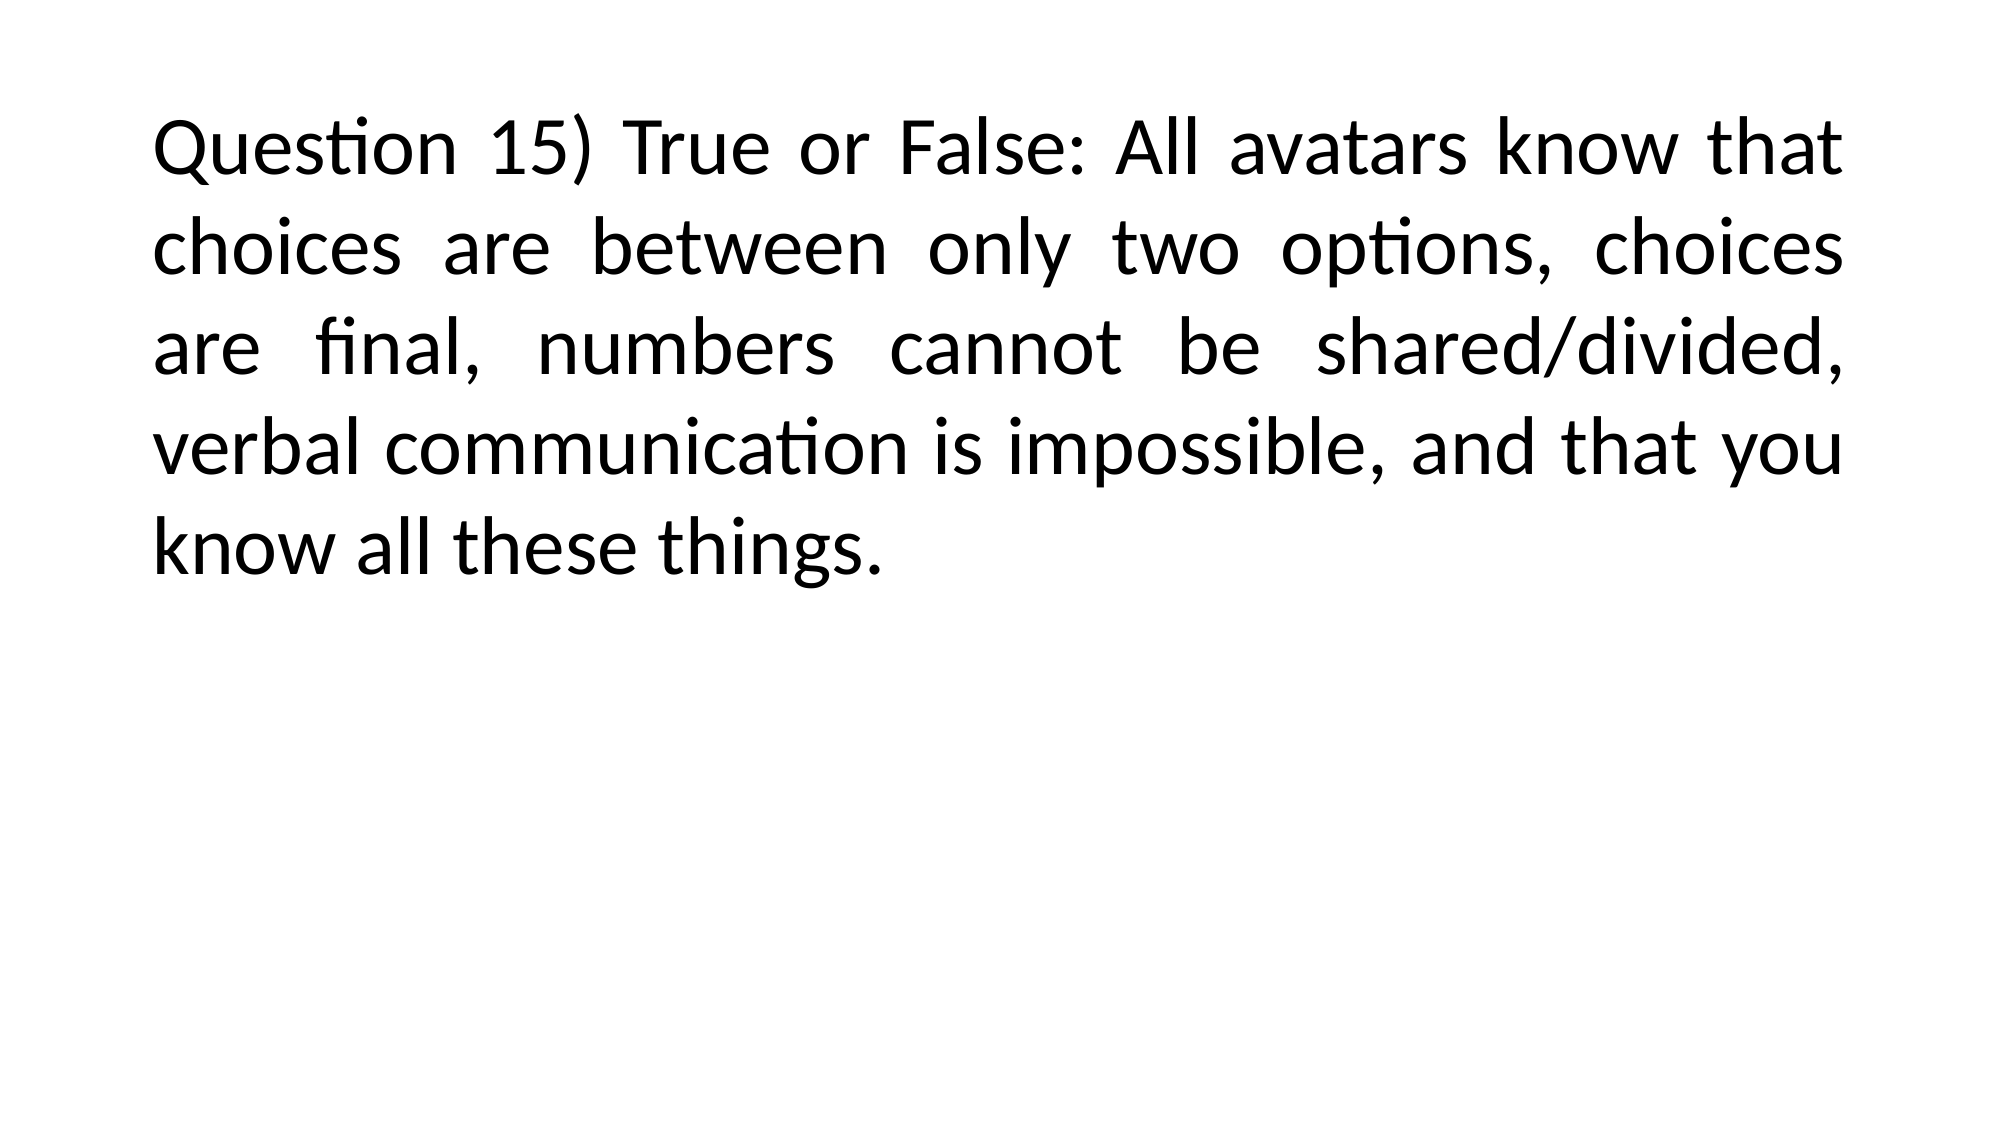

Question 15) True or False: All avatars know that choices are between only two options, choices are final, numbers cannot be shared/divided, verbal communication is impossible, and that you know all these things.